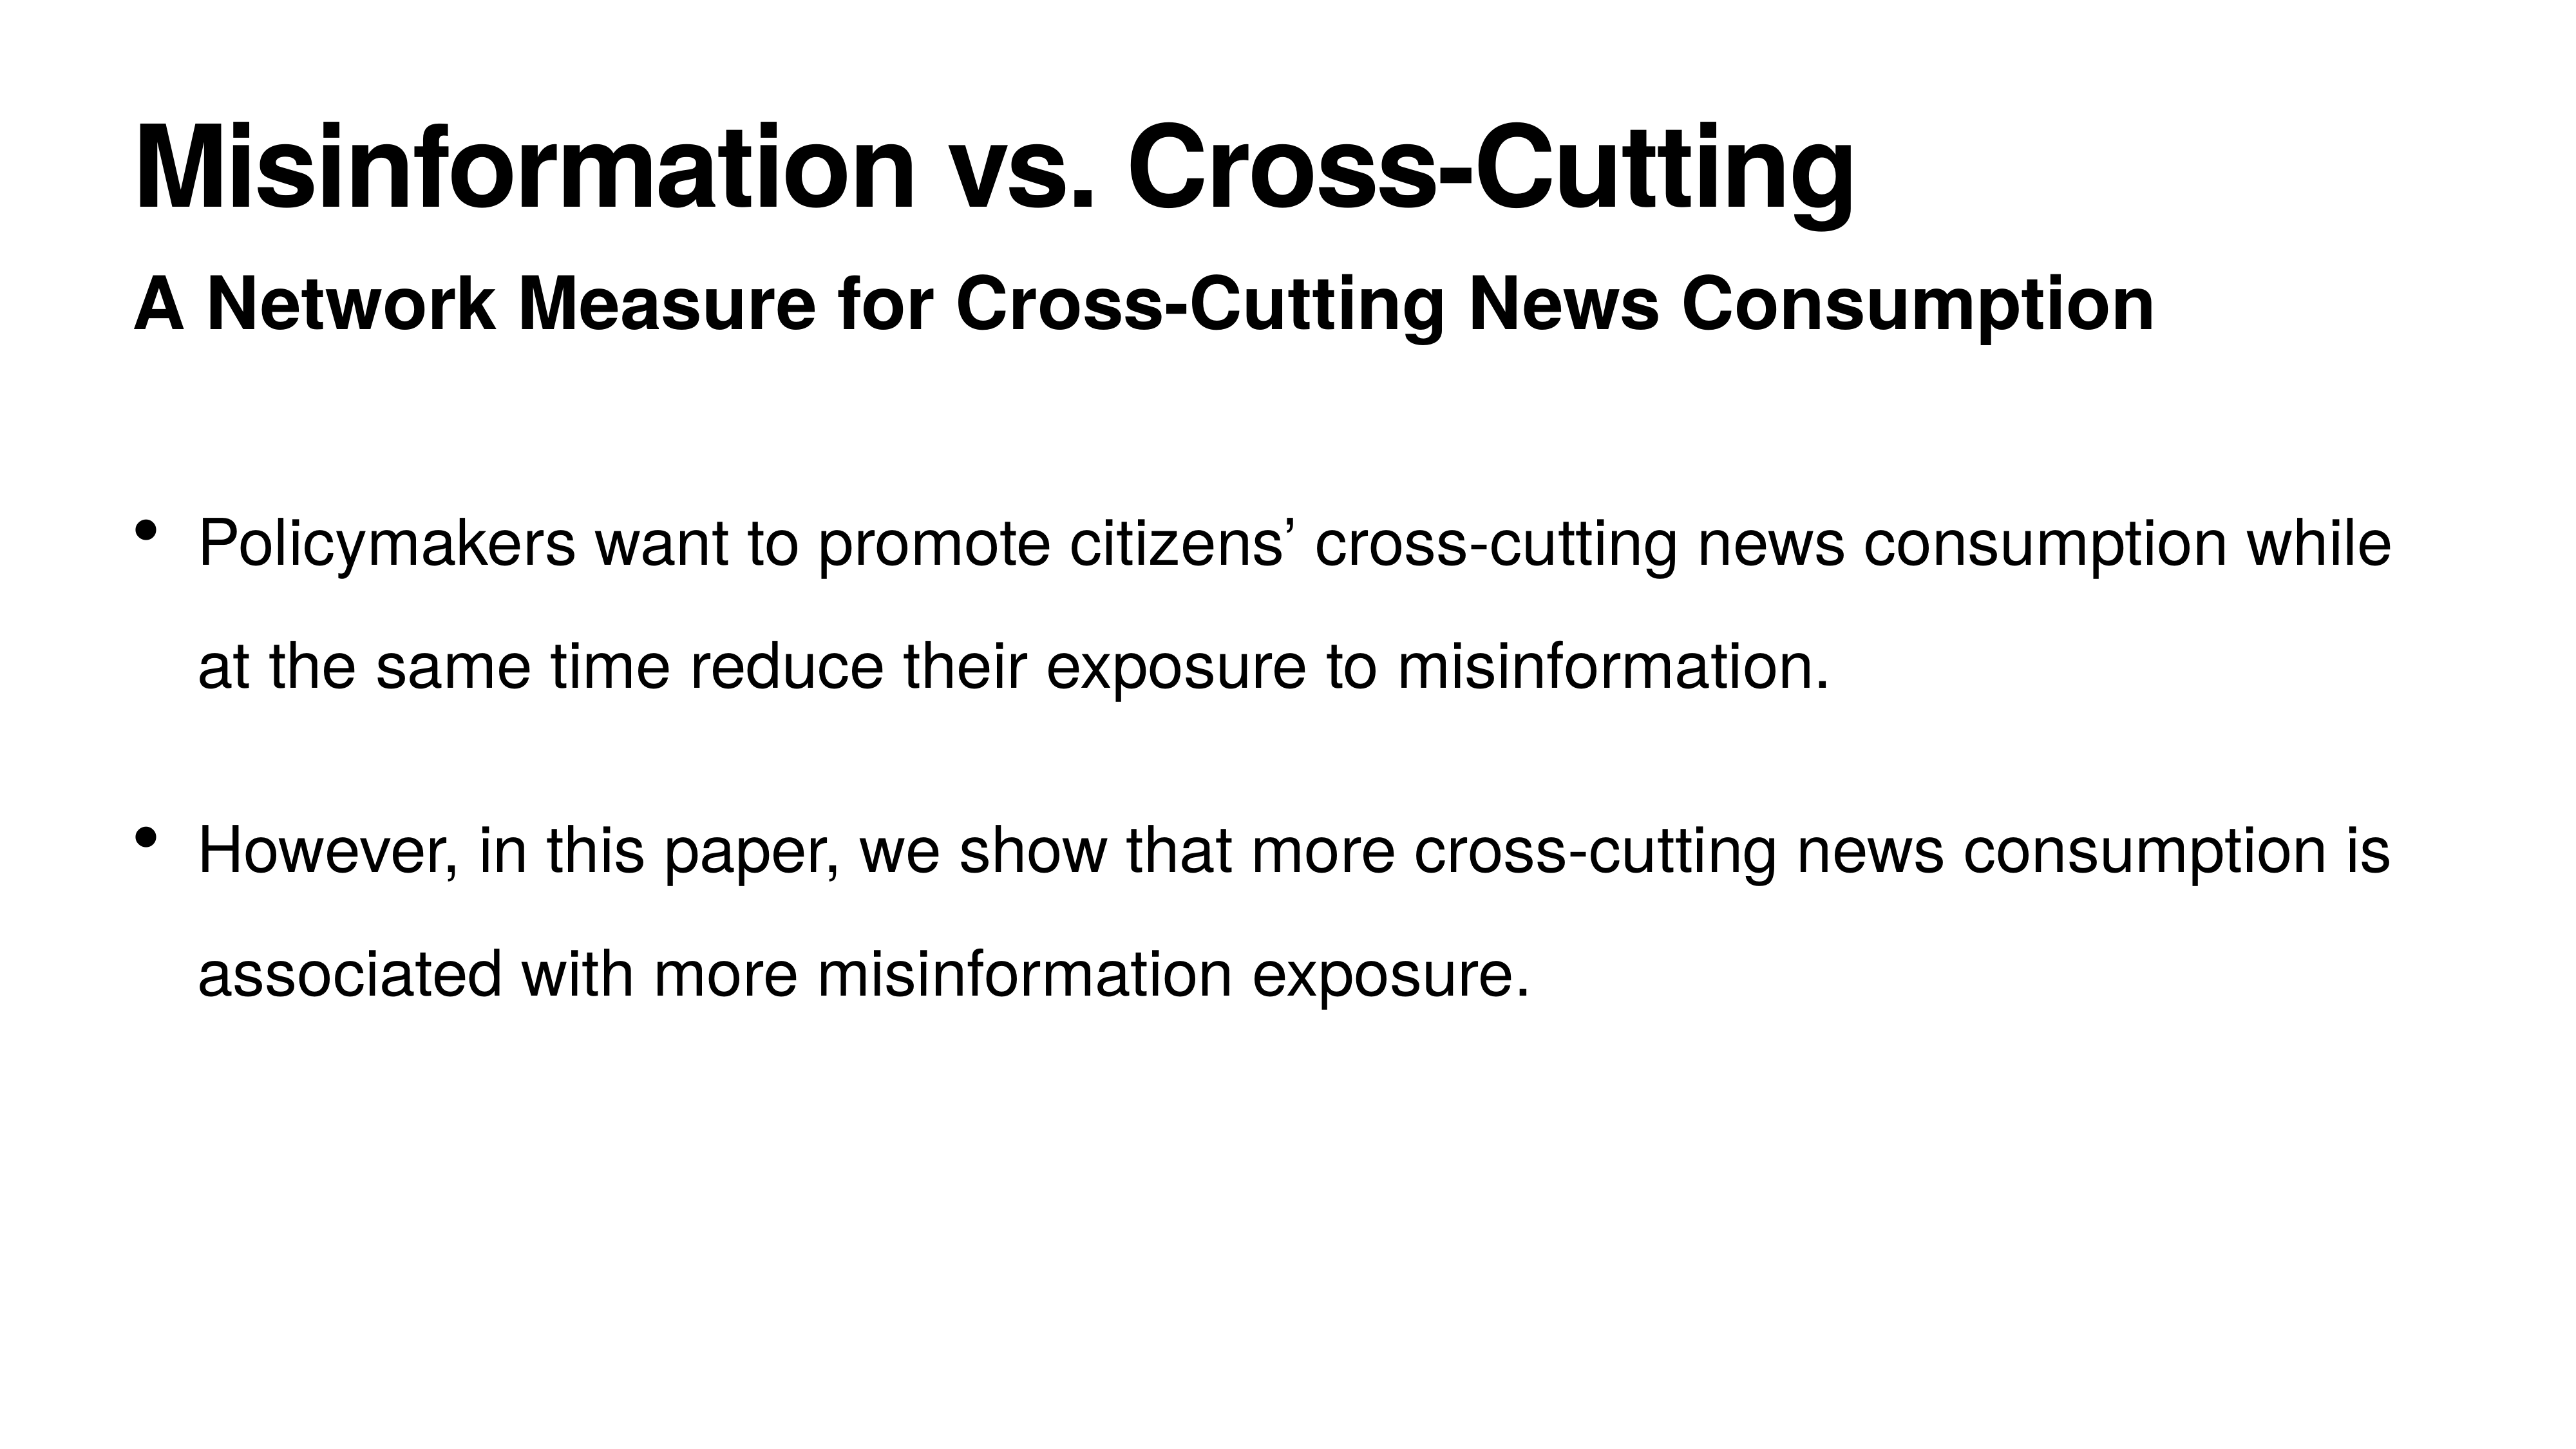

# Misinformation vs. Cross-Cutting
A Network Measure for Cross-Cutting News Consumption
Policymakers want to promote citizens’ cross-cutting news consumption while at the same time reduce their exposure to misinformation.
However, in this paper, we show that more cross-cutting news consumption is associated with more misinformation exposure.